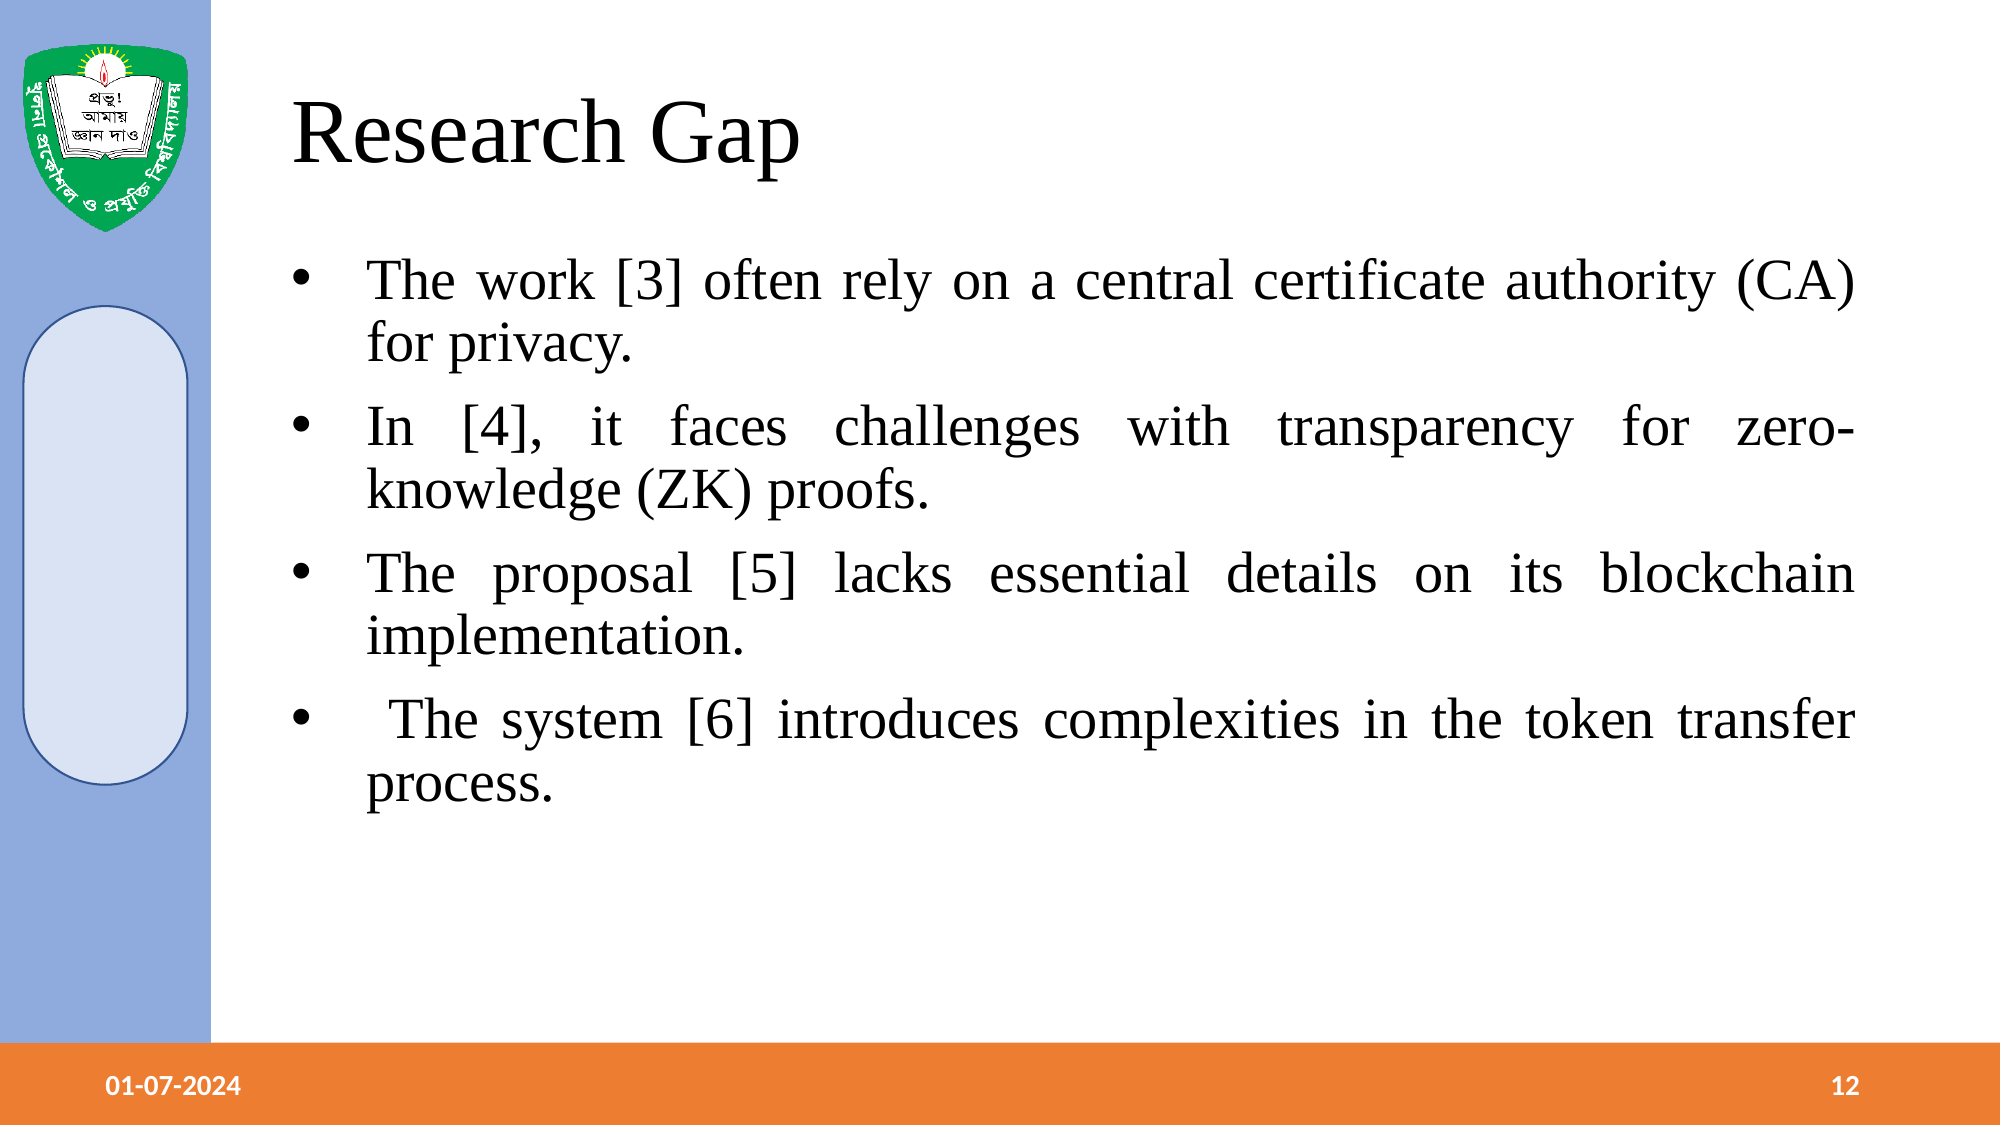

# Research Gap
The work [3] often rely on a central certificate authority (CA) for privacy.
In [4], it faces challenges with transparency for zero-knowledge (ZK) proofs.
The proposal [5] lacks essential details on its blockchain implementation.
 The system [6] introduces complexities in the token transfer process.